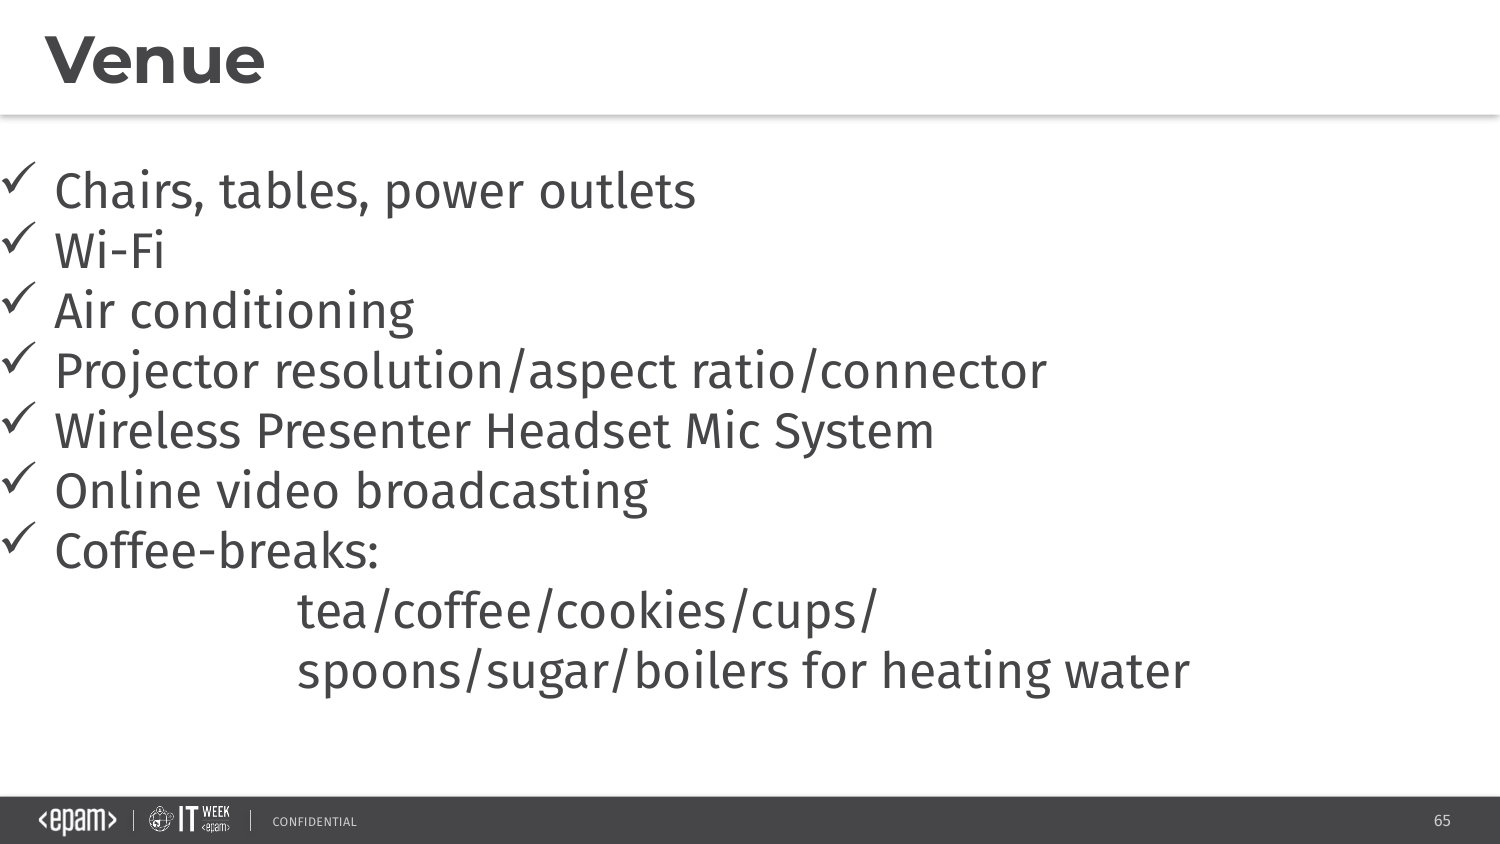

Venue
Chairs, tables, power outlets
Wi-Fi
Air conditioning
Projector resolution/aspect ratio/connector
Wireless Presenter Headset Mic System
Online video broadcasting
Coffee-breaks:
		tea/coffee/cookies/cups/
		spoons/sugar/boilers for heating water